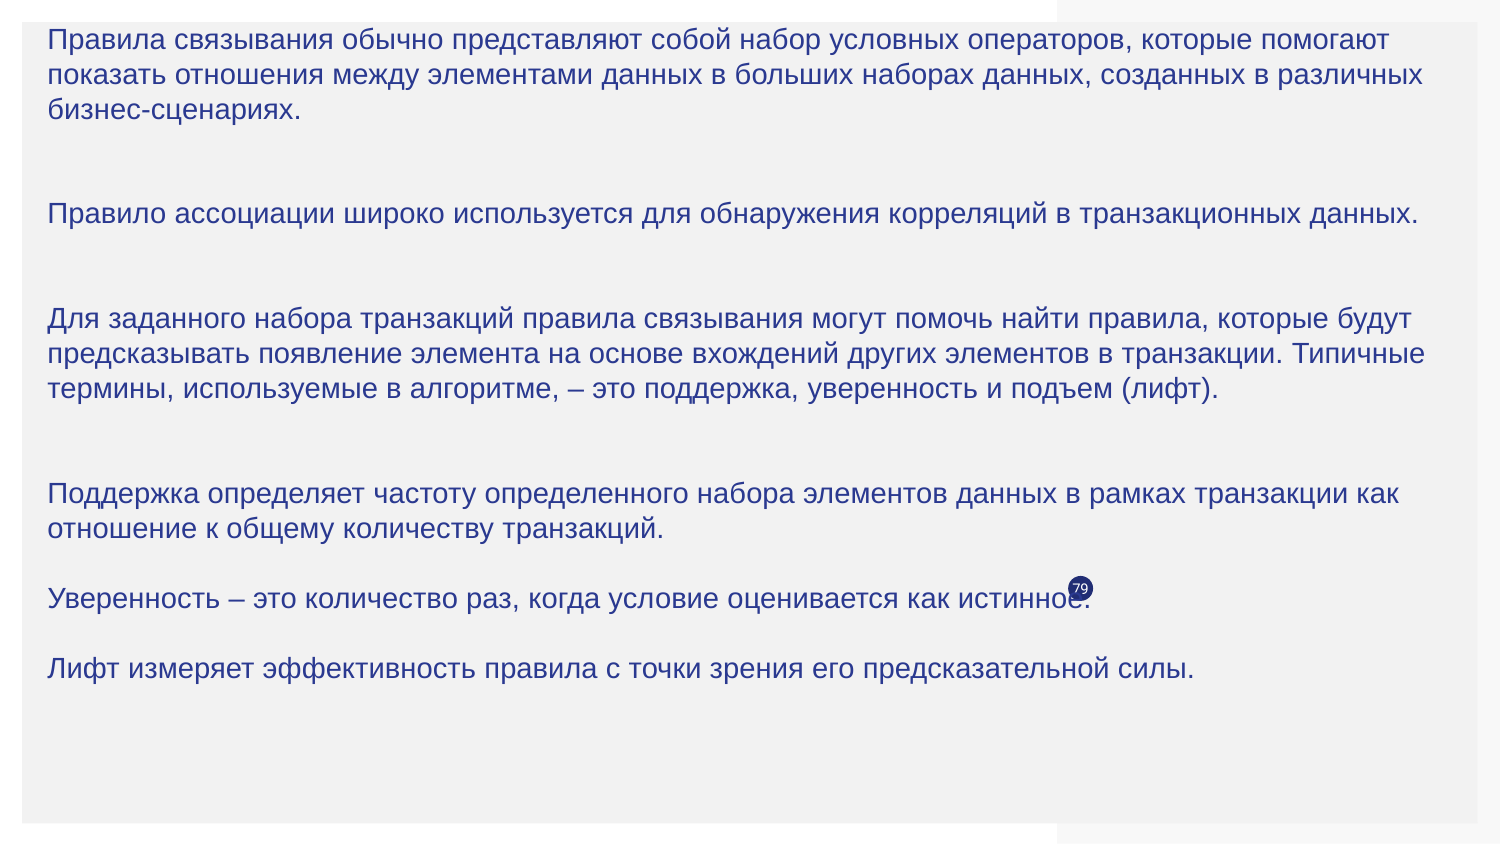

Правила связывания обычно представляют собой набор условных операторов, которые помогают показать отношения между элементами данных в больших наборах данных, созданных в различных бизнес-сценариях.

Правило ассоциации широко используется для обнаружения корреляций в транзакционных данных.

Для заданного набора транзакций правила связывания могут помочь найти правила, которые будут предсказывать появление элемента на основе вхождений других элементов в транзакции. Типичные термины, используемые в алгоритме, – это поддержка, уверенность и подъем (лифт).

Поддержка определяет частоту определенного набора элементов данных в рамках транзакции как отношение к общему количеству транзакций.

Уверенность – это количество раз, когда условие оценивается как истинное.

Лифт измеряет эффективность правила с точки зрения его предсказательной силы.

79